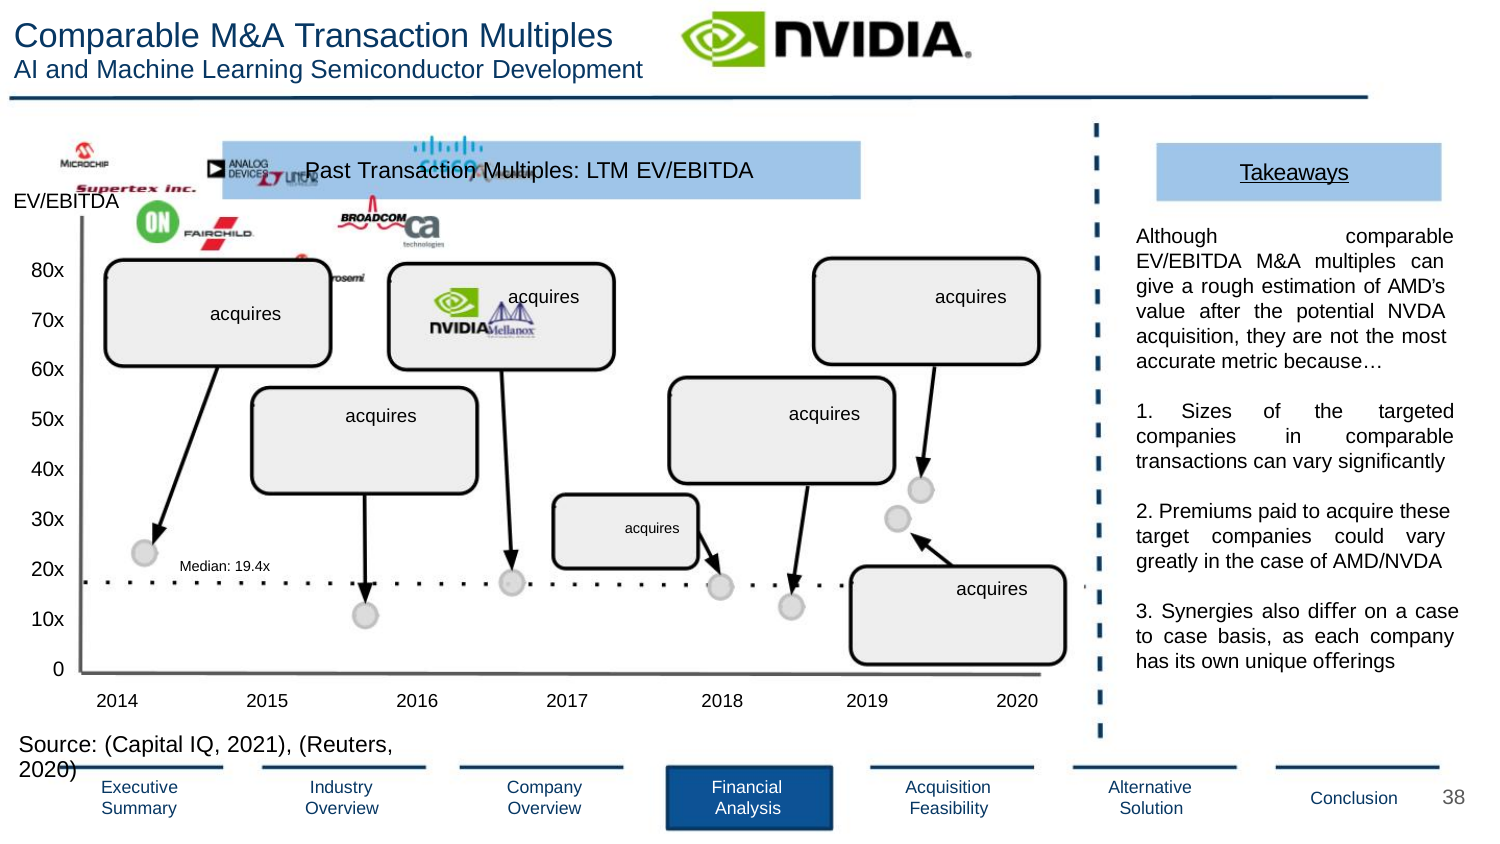

Comparable M&A Transaction Multiples
AI and Machine Learning Semiconductor Development
Past Transaction Multiples: LTM EV/EBITDA
EV/EBITDA
Takeaways
Although
comparable
EV/EBITDA M&A multiples can
give a rough estimation of AMD’s
value after the potential NVDA
acquisition, they are not the most
accurate metric because…
80x
acquires
acquires
acquires
70x
60x
50x
40x
30x
20x
10x
0
1.
Sizes
of
the
targeted
acquires
acquires
companies
in
comparable
transactions can vary signiﬁcantly
2. Premiums paid to acquire these
target companies could vary
greatly in the case of AMD/NVDA
acquires
Median: 19.4x
acquires
3. Synergies also diﬀer on a case
to case basis, as each company
has its own unique oﬀerings
2014
2015
2016
2017
2018
2019
2020
Source: (Capital IQ, 2021), (Reuters, 2020)
Executive
Summary
Industry
Overview
Company
Overview
Financial
Analysis
Acquisition
Feasibility
Alternative
Solution
38
Conclusion